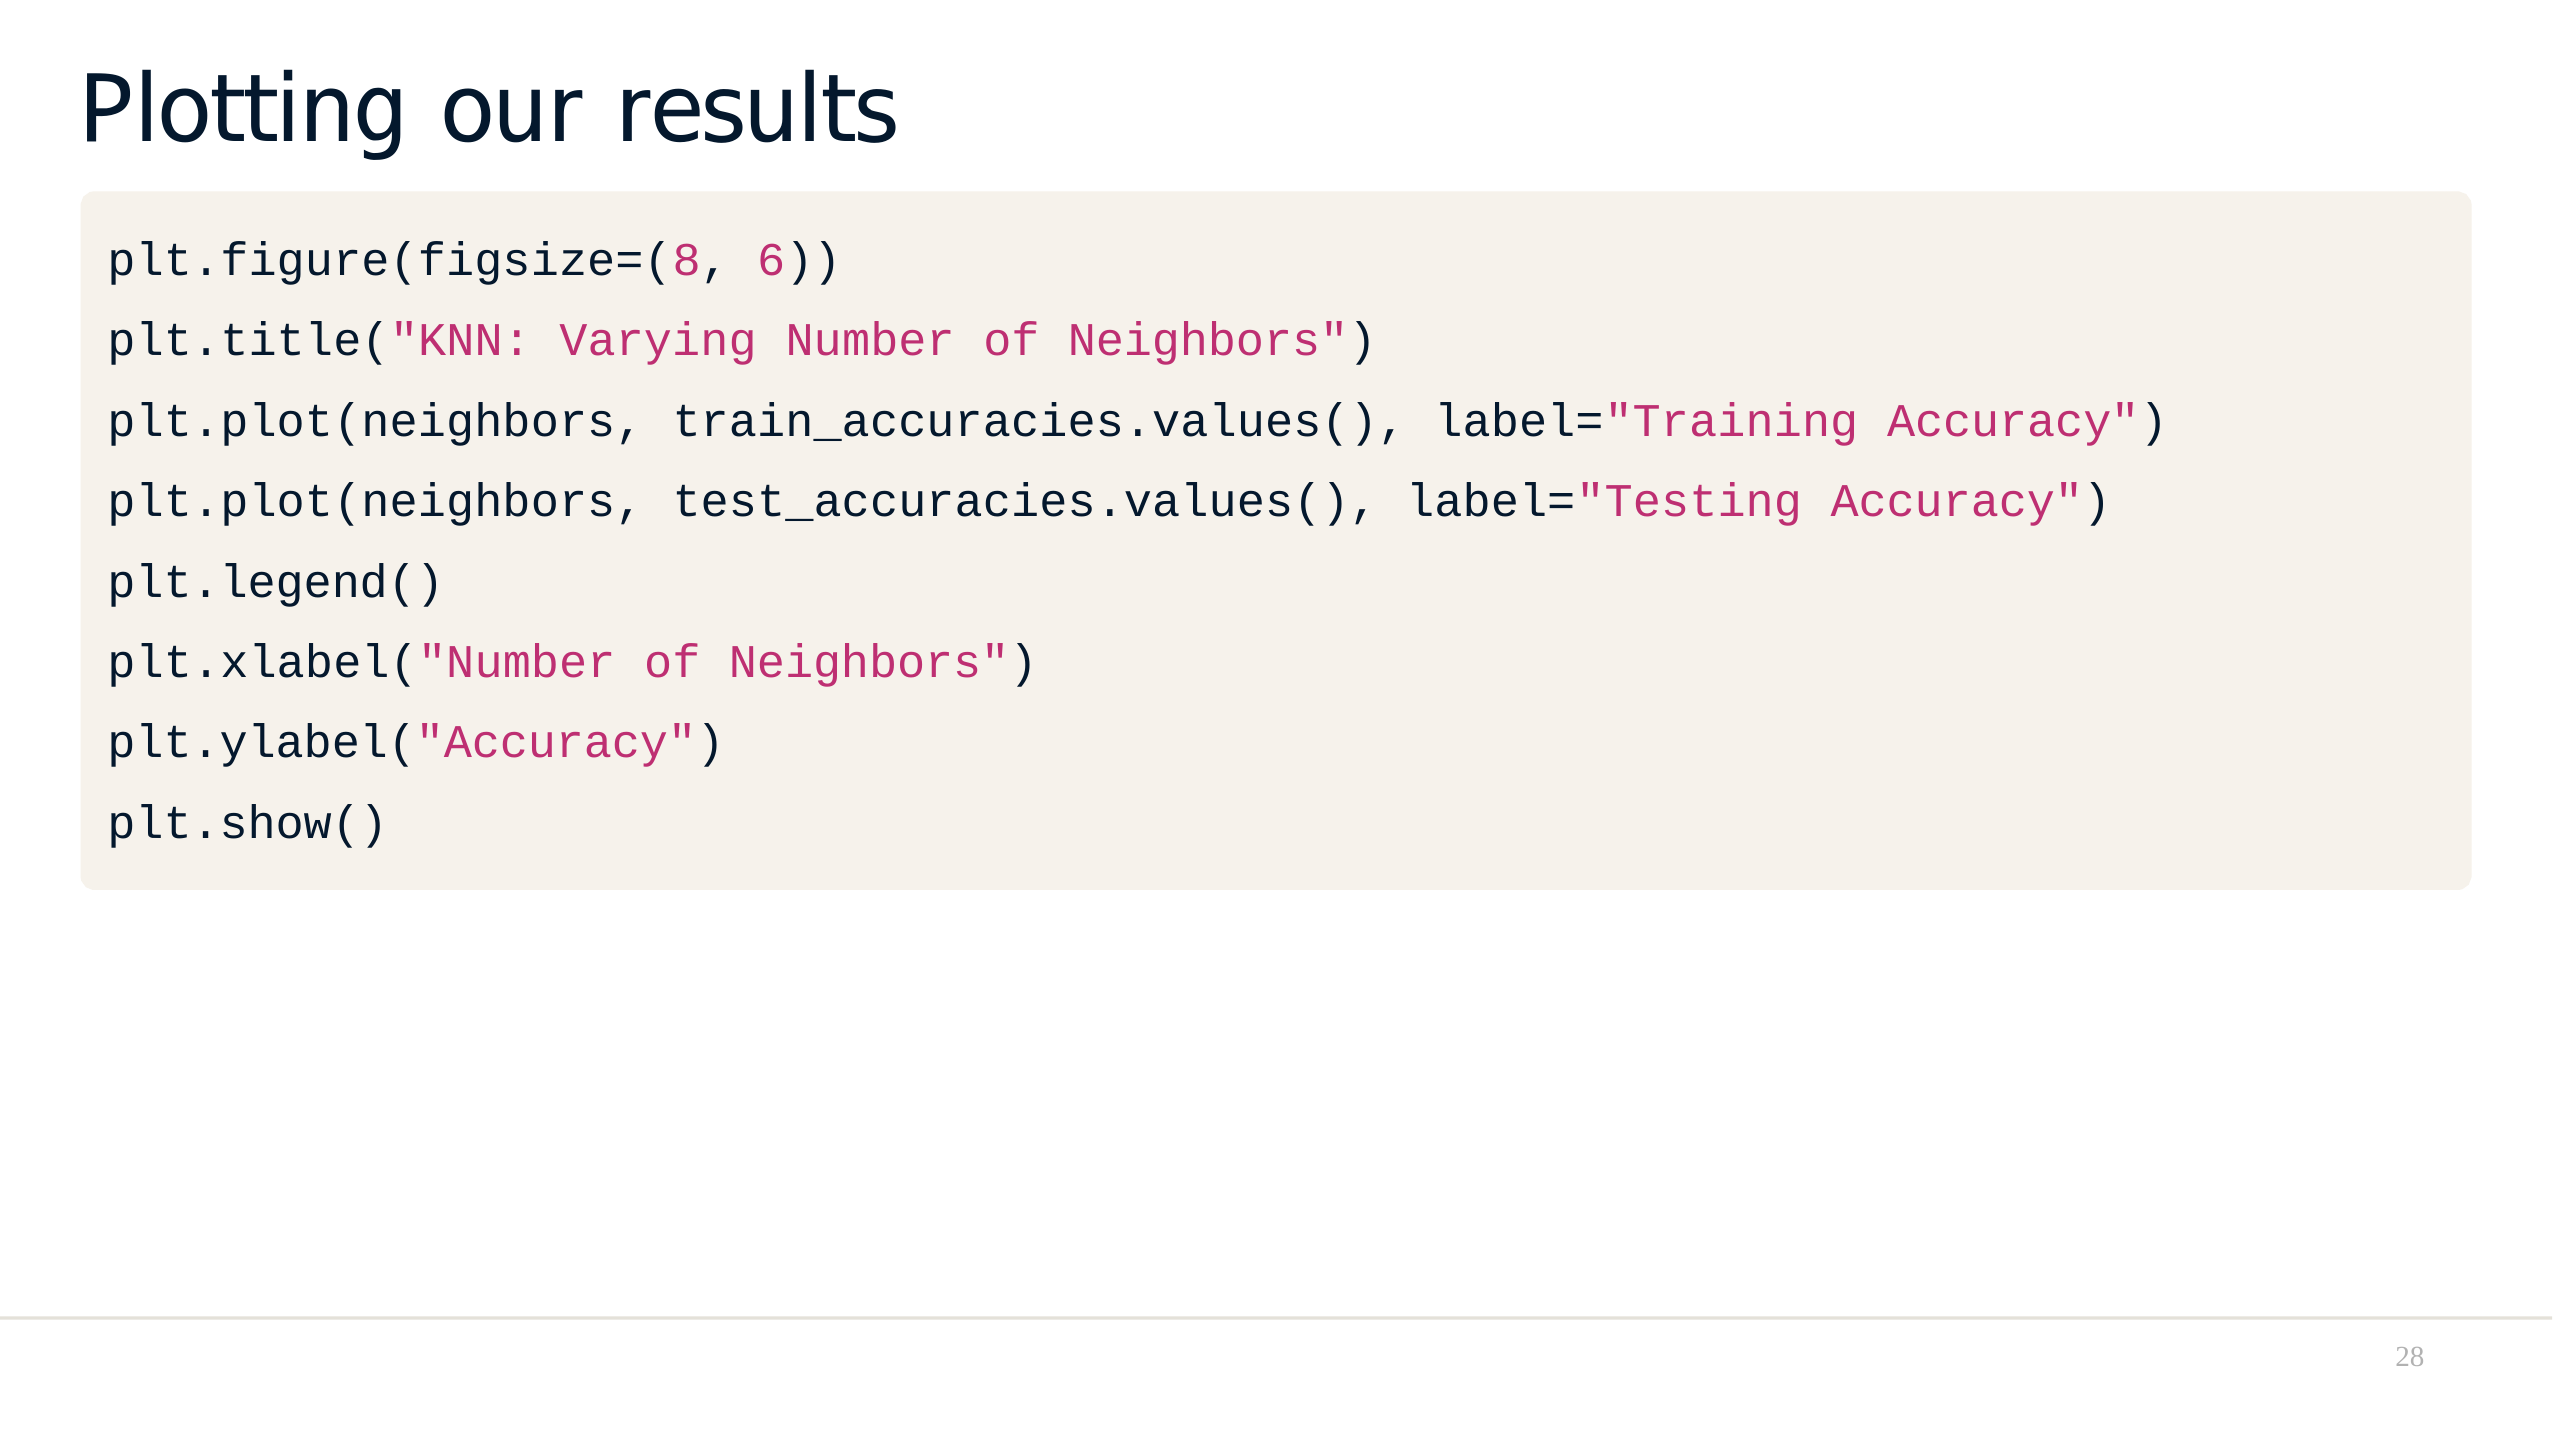

# Plotting our results

plt.figure(figsize=(8, 6))
plt.title("KNN: Varying Number of Neighbors")
plt.plot(neighbors, train_accuracies.values(), label="Training Accuracy") plt.plot(neighbors, test_accuracies.values(), label="Testing Accuracy") plt.legend()
plt.xlabel("Number of Neighbors") plt.ylabel("Accuracy")
plt.show()
28